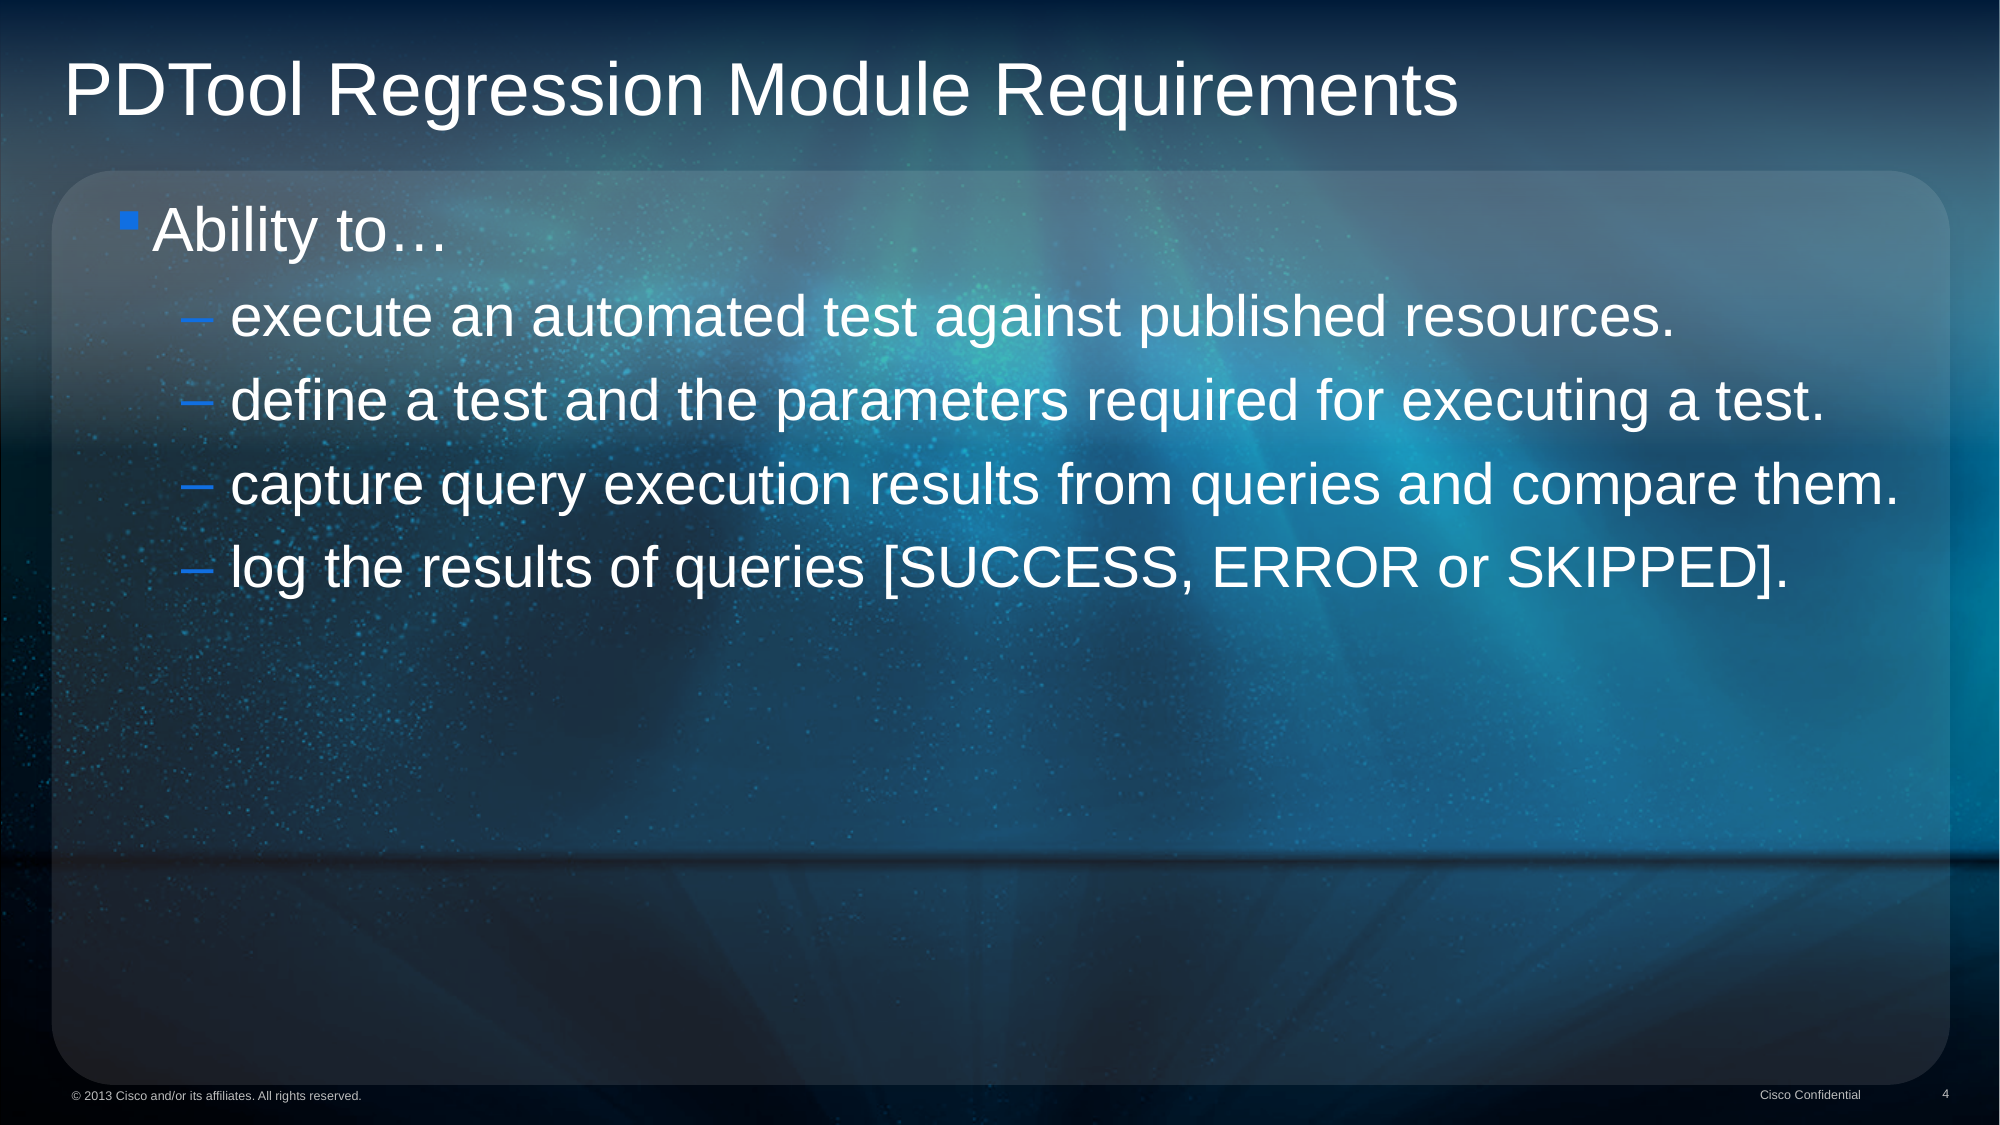

PDTool Regression Module Requirements

Ability to…
 execute an automated test against published resources.
 define a test and the parameters required for executing a test.
 capture query execution results from queries and compare them.
 log the results of queries [SUCCESS, ERROR or SKIPPED].